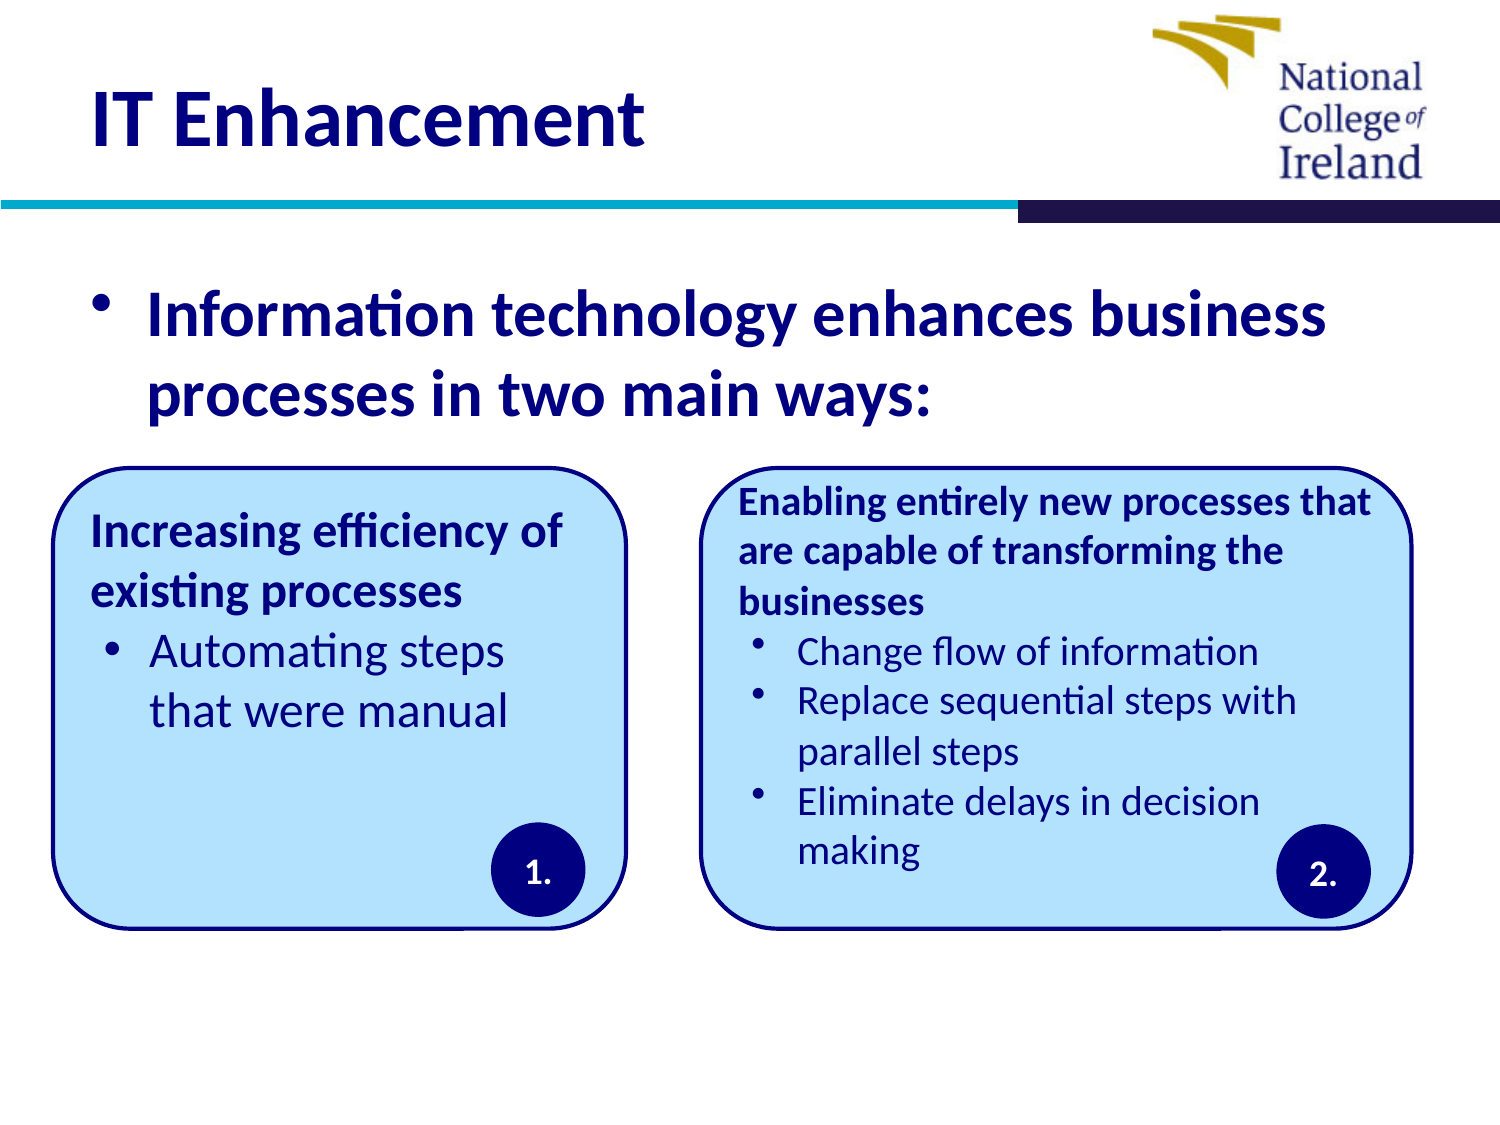

# IT Enhancement
Information technology enhances business processes in two main ways:

Increasing efficiency of existing processes
Automating steps that were manual

Enabling entirely new processes that are capable of transforming the businesses
Change flow of information
Replace sequential steps with parallel steps
Eliminate delays in decision making

1.
2.